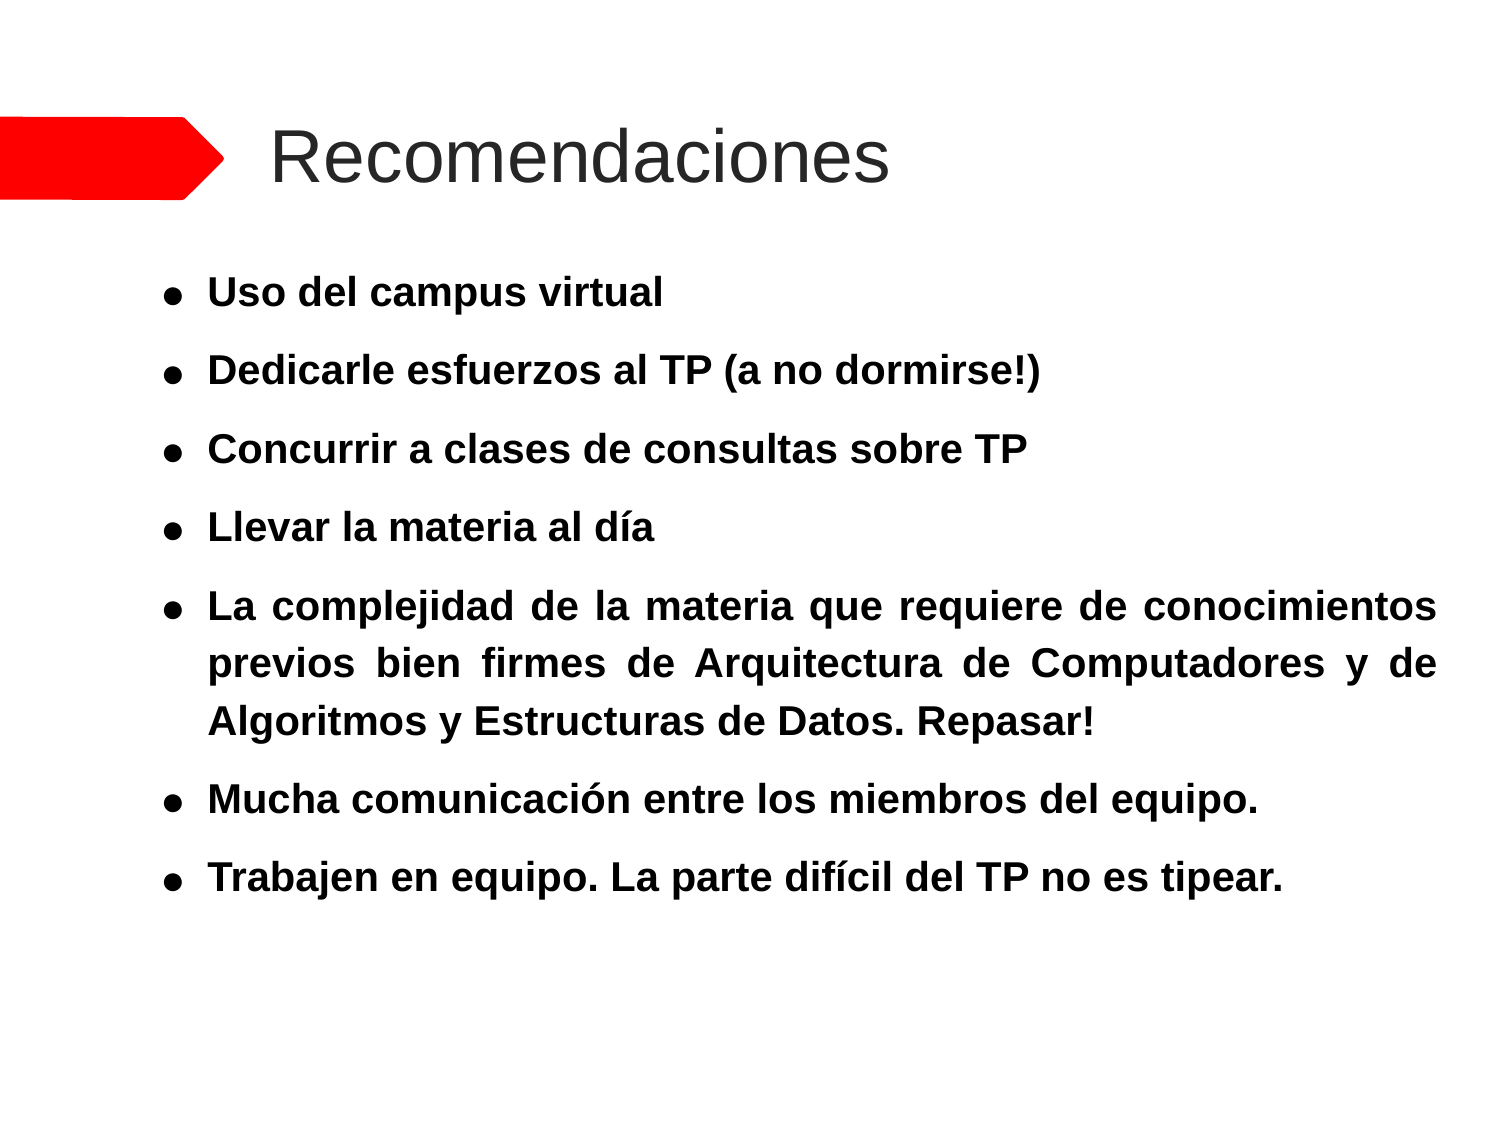

# Recomendaciones
Uso del campus virtual
Dedicarle esfuerzos al TP (a no dormirse!)
Concurrir a clases de consultas sobre TP
Llevar la materia al día
La complejidad de la materia que requiere de conocimientos previos bien firmes de Arquitectura de Computadores y de Algoritmos y Estructuras de Datos. Repasar!
Mucha comunicación entre los miembros del equipo.
Trabajen en equipo. La parte difícil del TP no es tipear.